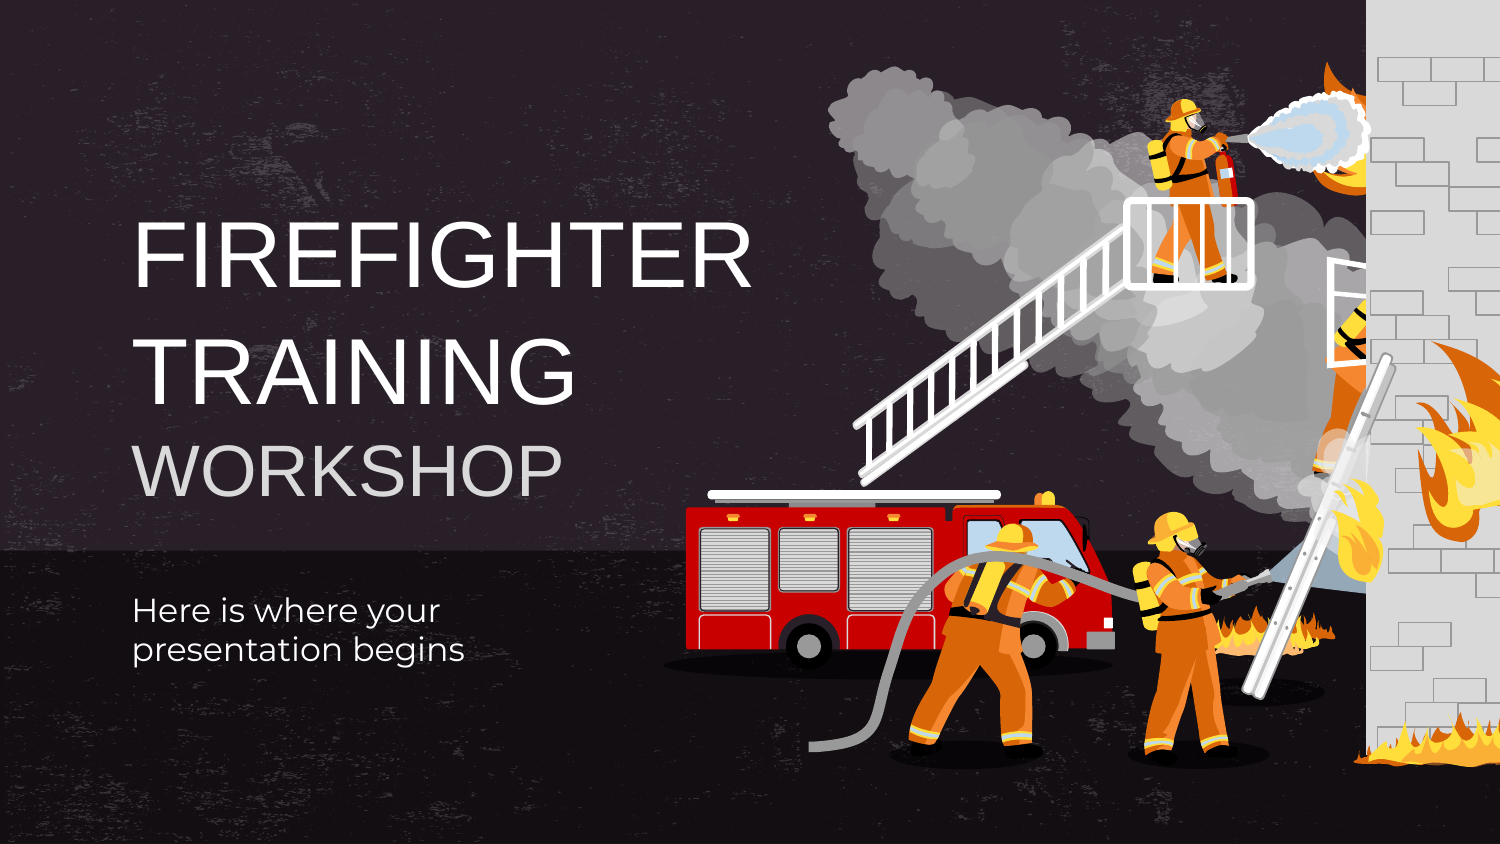

# FIREFIGHTER TRAINING WORKSHOP
Here is where your presentation begins